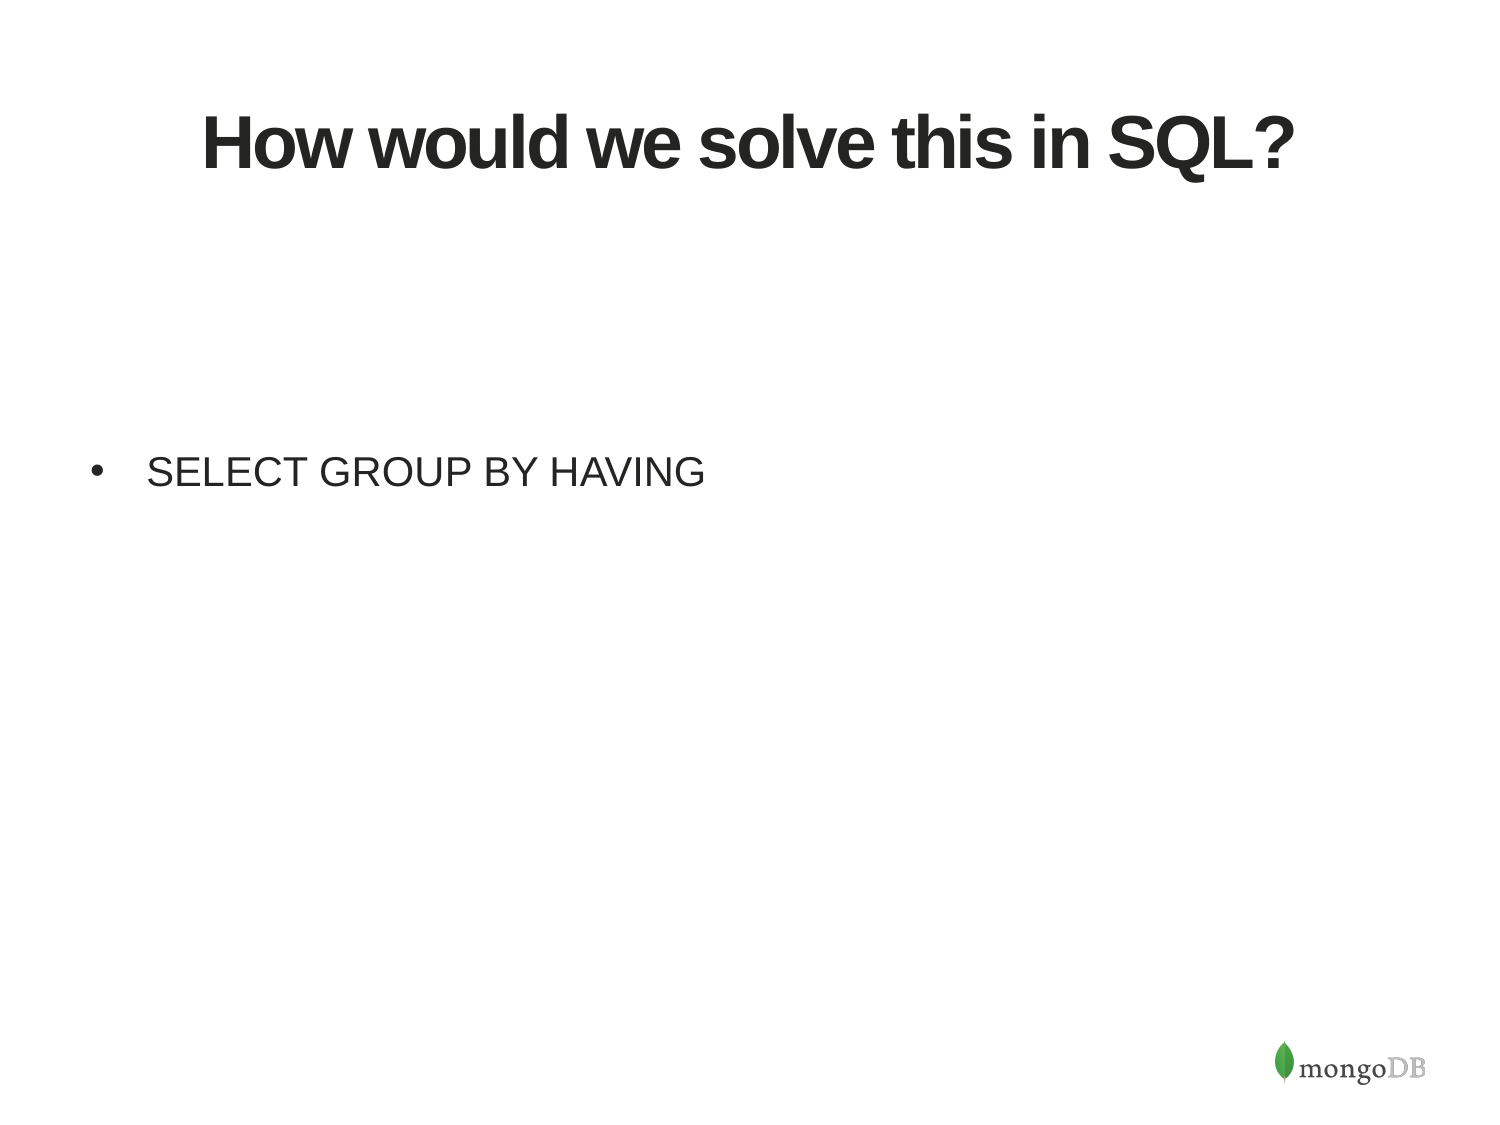

# How would we solve this in SQL?

SELECT GROUP BY HAVING